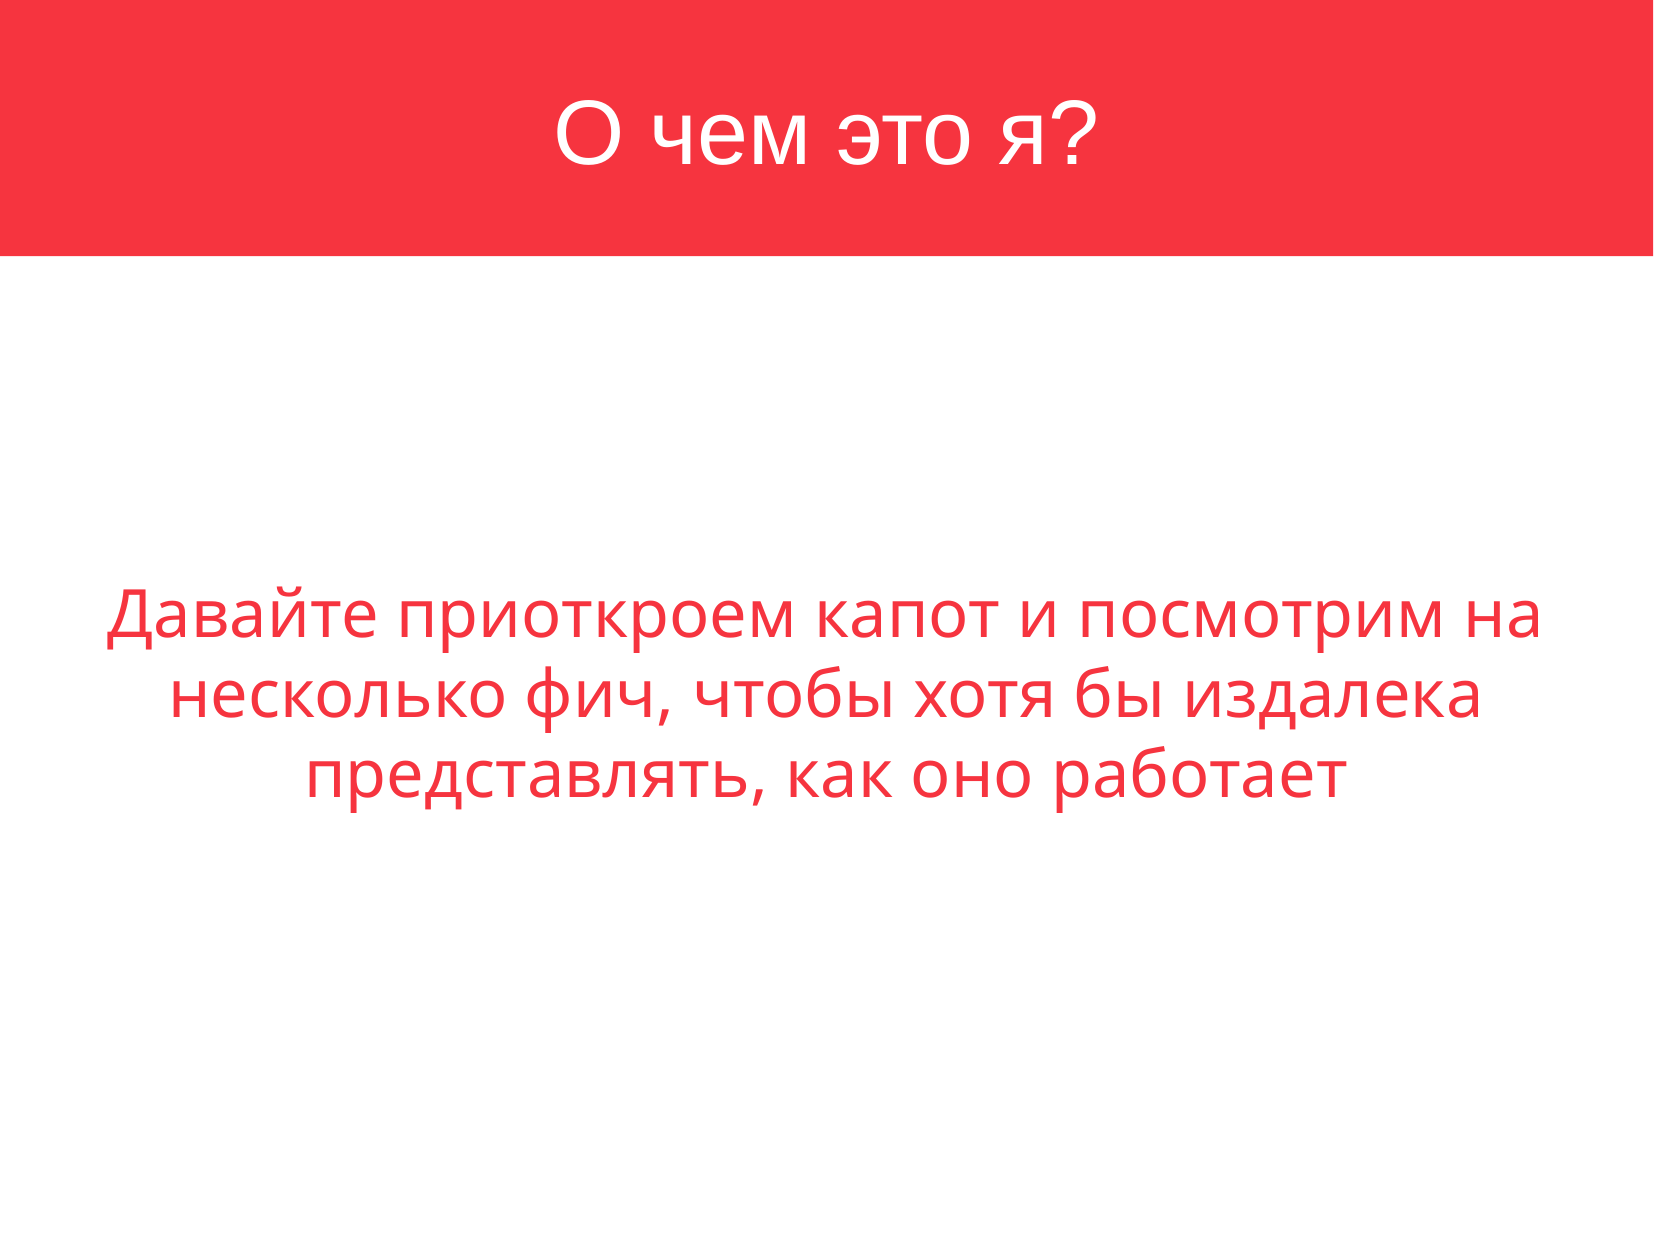

О чем это я?
Давайте приоткроем капот и посмотрим на несколько фич, чтобы хотя бы издалека представлять, как оно работает